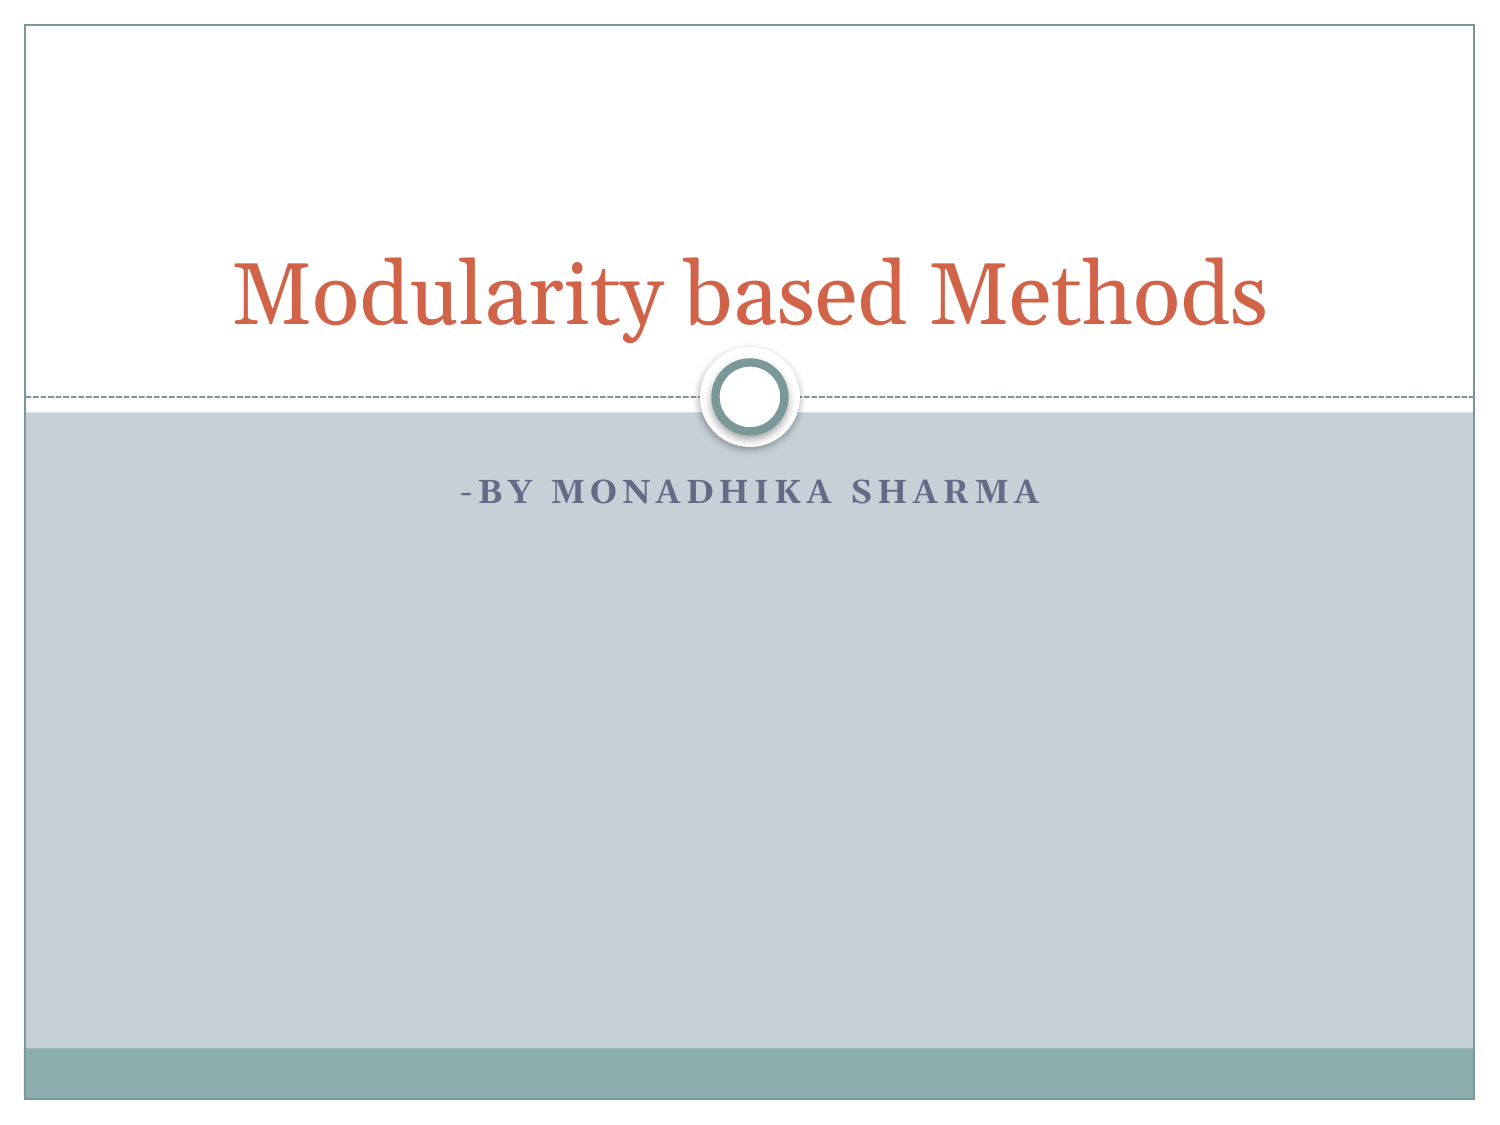

# Modularity based Methods
-BY MonADHIKA sHARMA